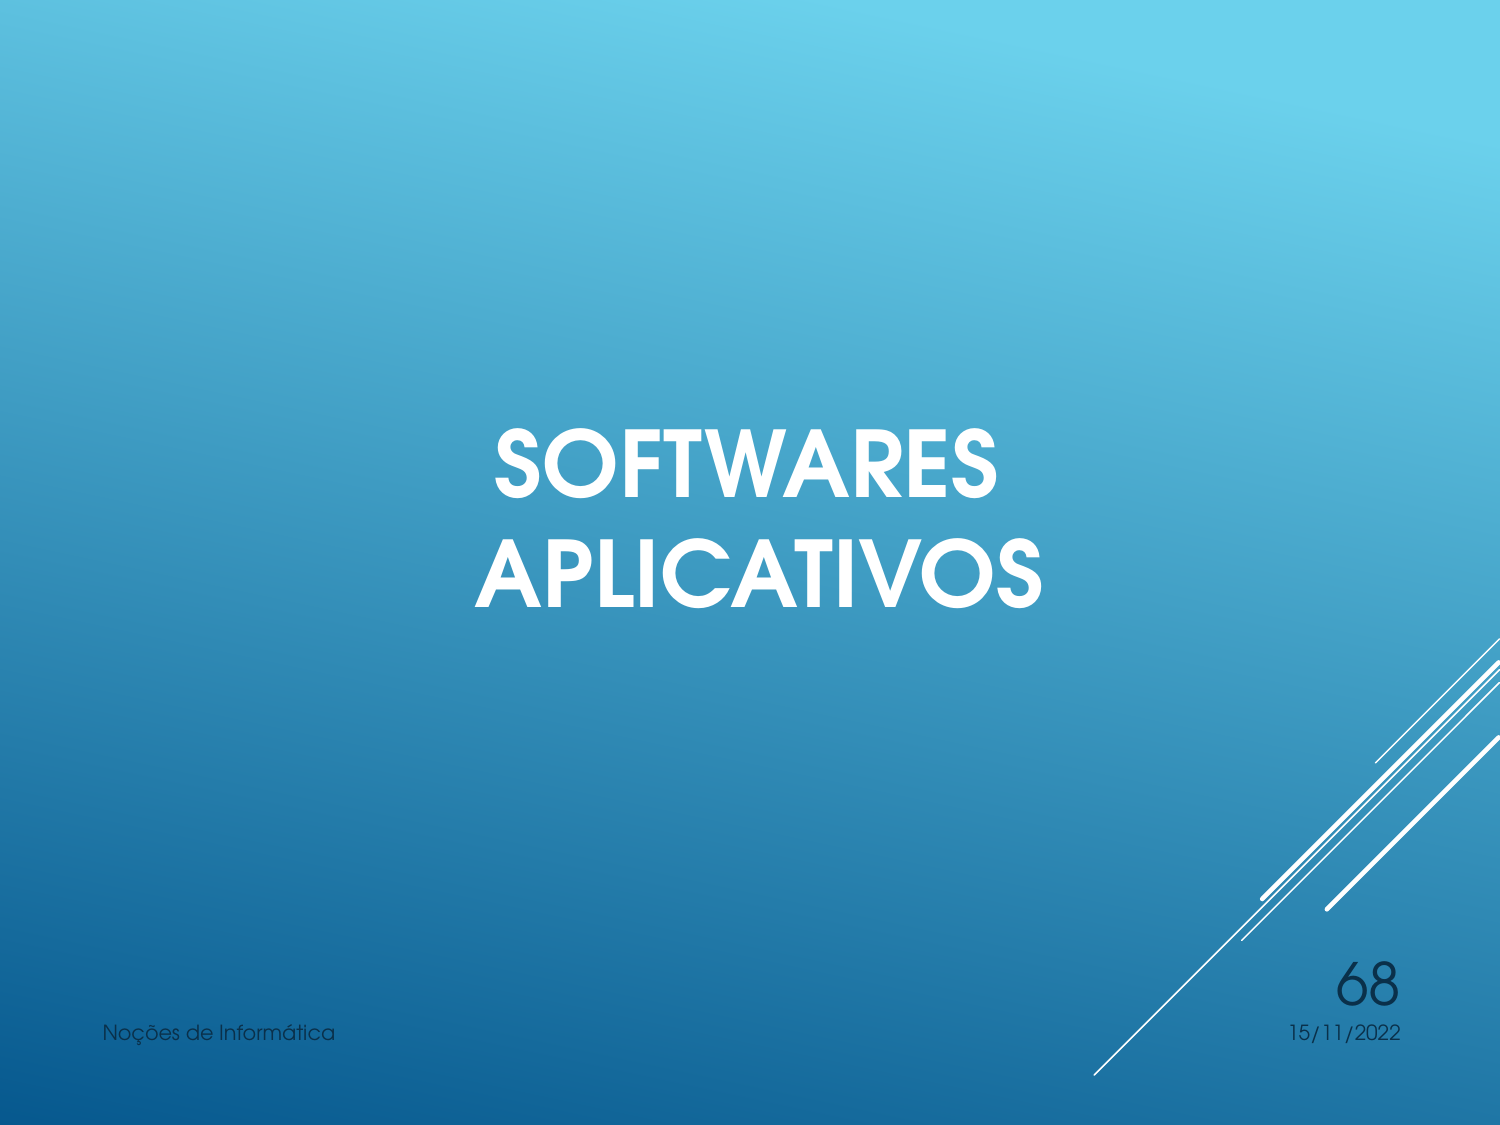

Softwares
APLICATIVOS
#
68
Noções de Informática
15/11/2022